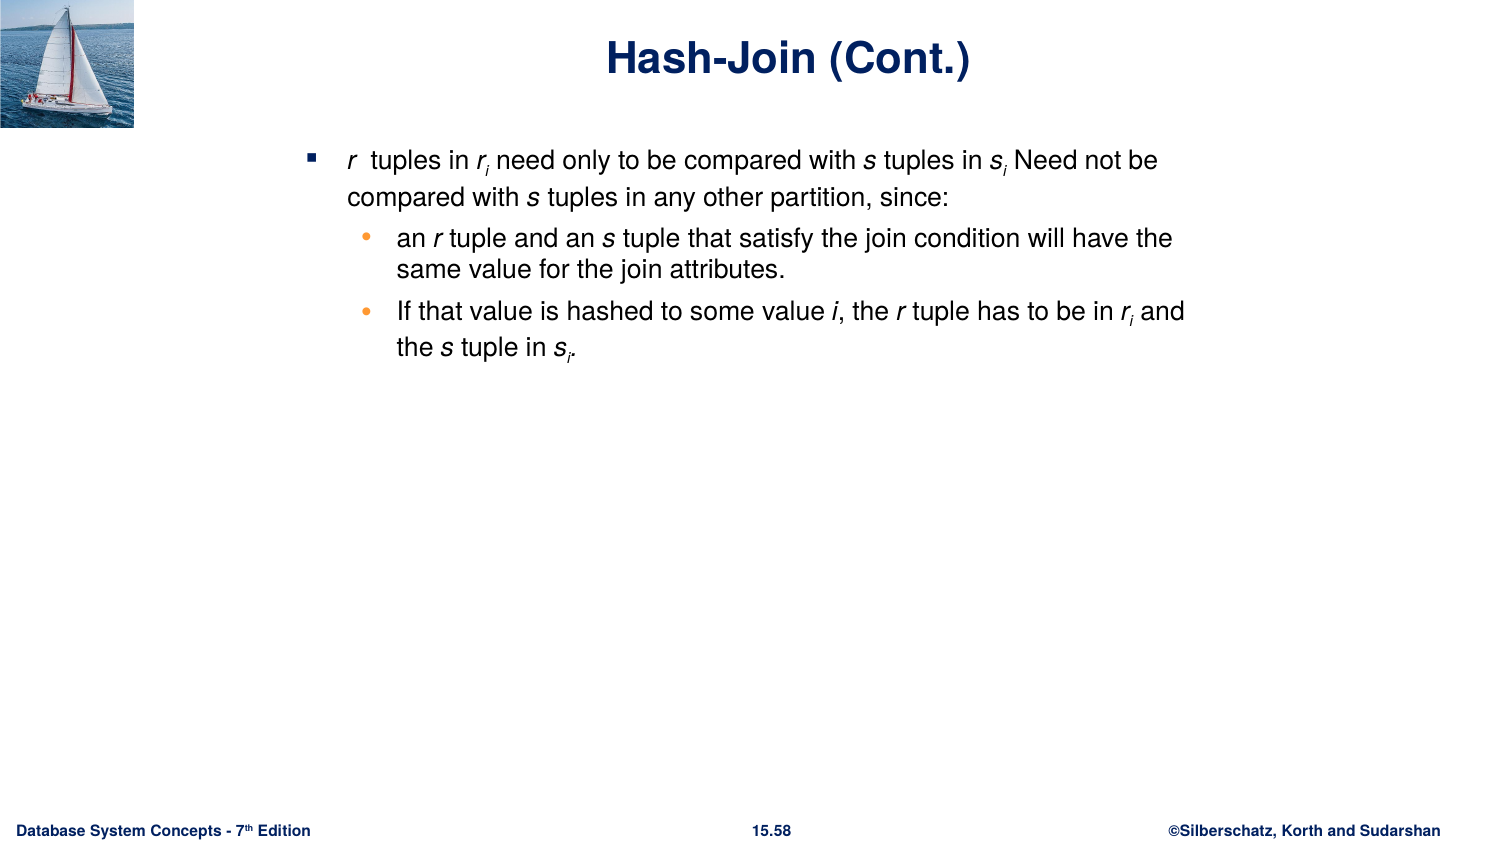

# Hash-Join (Cont.)
r  tuples in ri need only to be compared with s tuples in si Need not be compared with s tuples in any other partition, since:
an r tuple and an s tuple that satisfy the join condition will have the same value for the join attributes.
If that value is hashed to some value i, the r tuple has to be in ri and the s tuple in si.